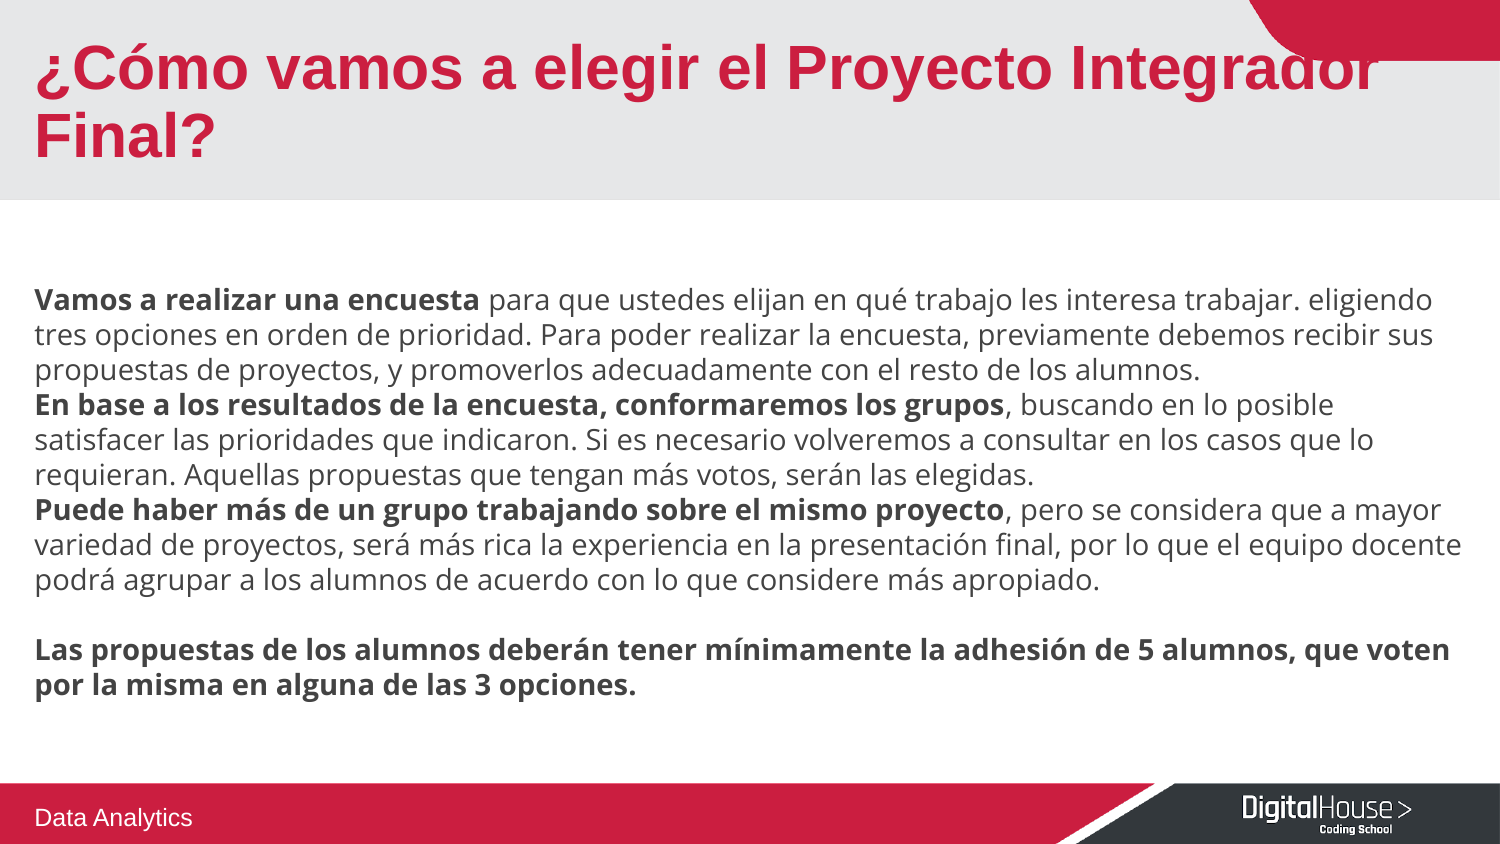

# ¿Cómo vamos a elegir el Proyecto Integrador Final?
Vamos a realizar una encuesta para que ustedes elijan en qué trabajo les interesa trabajar. eligiendo tres opciones en orden de prioridad. Para poder realizar la encuesta, previamente debemos recibir sus propuestas de proyectos, y promoverlos adecuadamente con el resto de los alumnos.
En base a los resultados de la encuesta, conformaremos los grupos, buscando en lo posible satisfacer las prioridades que indicaron. Si es necesario volveremos a consultar en los casos que lo requieran. Aquellas propuestas que tengan más votos, serán las elegidas.
Puede haber más de un grupo trabajando sobre el mismo proyecto, pero se considera que a mayor variedad de proyectos, será más rica la experiencia en la presentación final, por lo que el equipo docente podrá agrupar a los alumnos de acuerdo con lo que considere más apropiado.

Las propuestas de los alumnos deberán tener mínimamente la adhesión de 5 alumnos, que voten por la misma en alguna de las 3 opciones.
Data Analytics